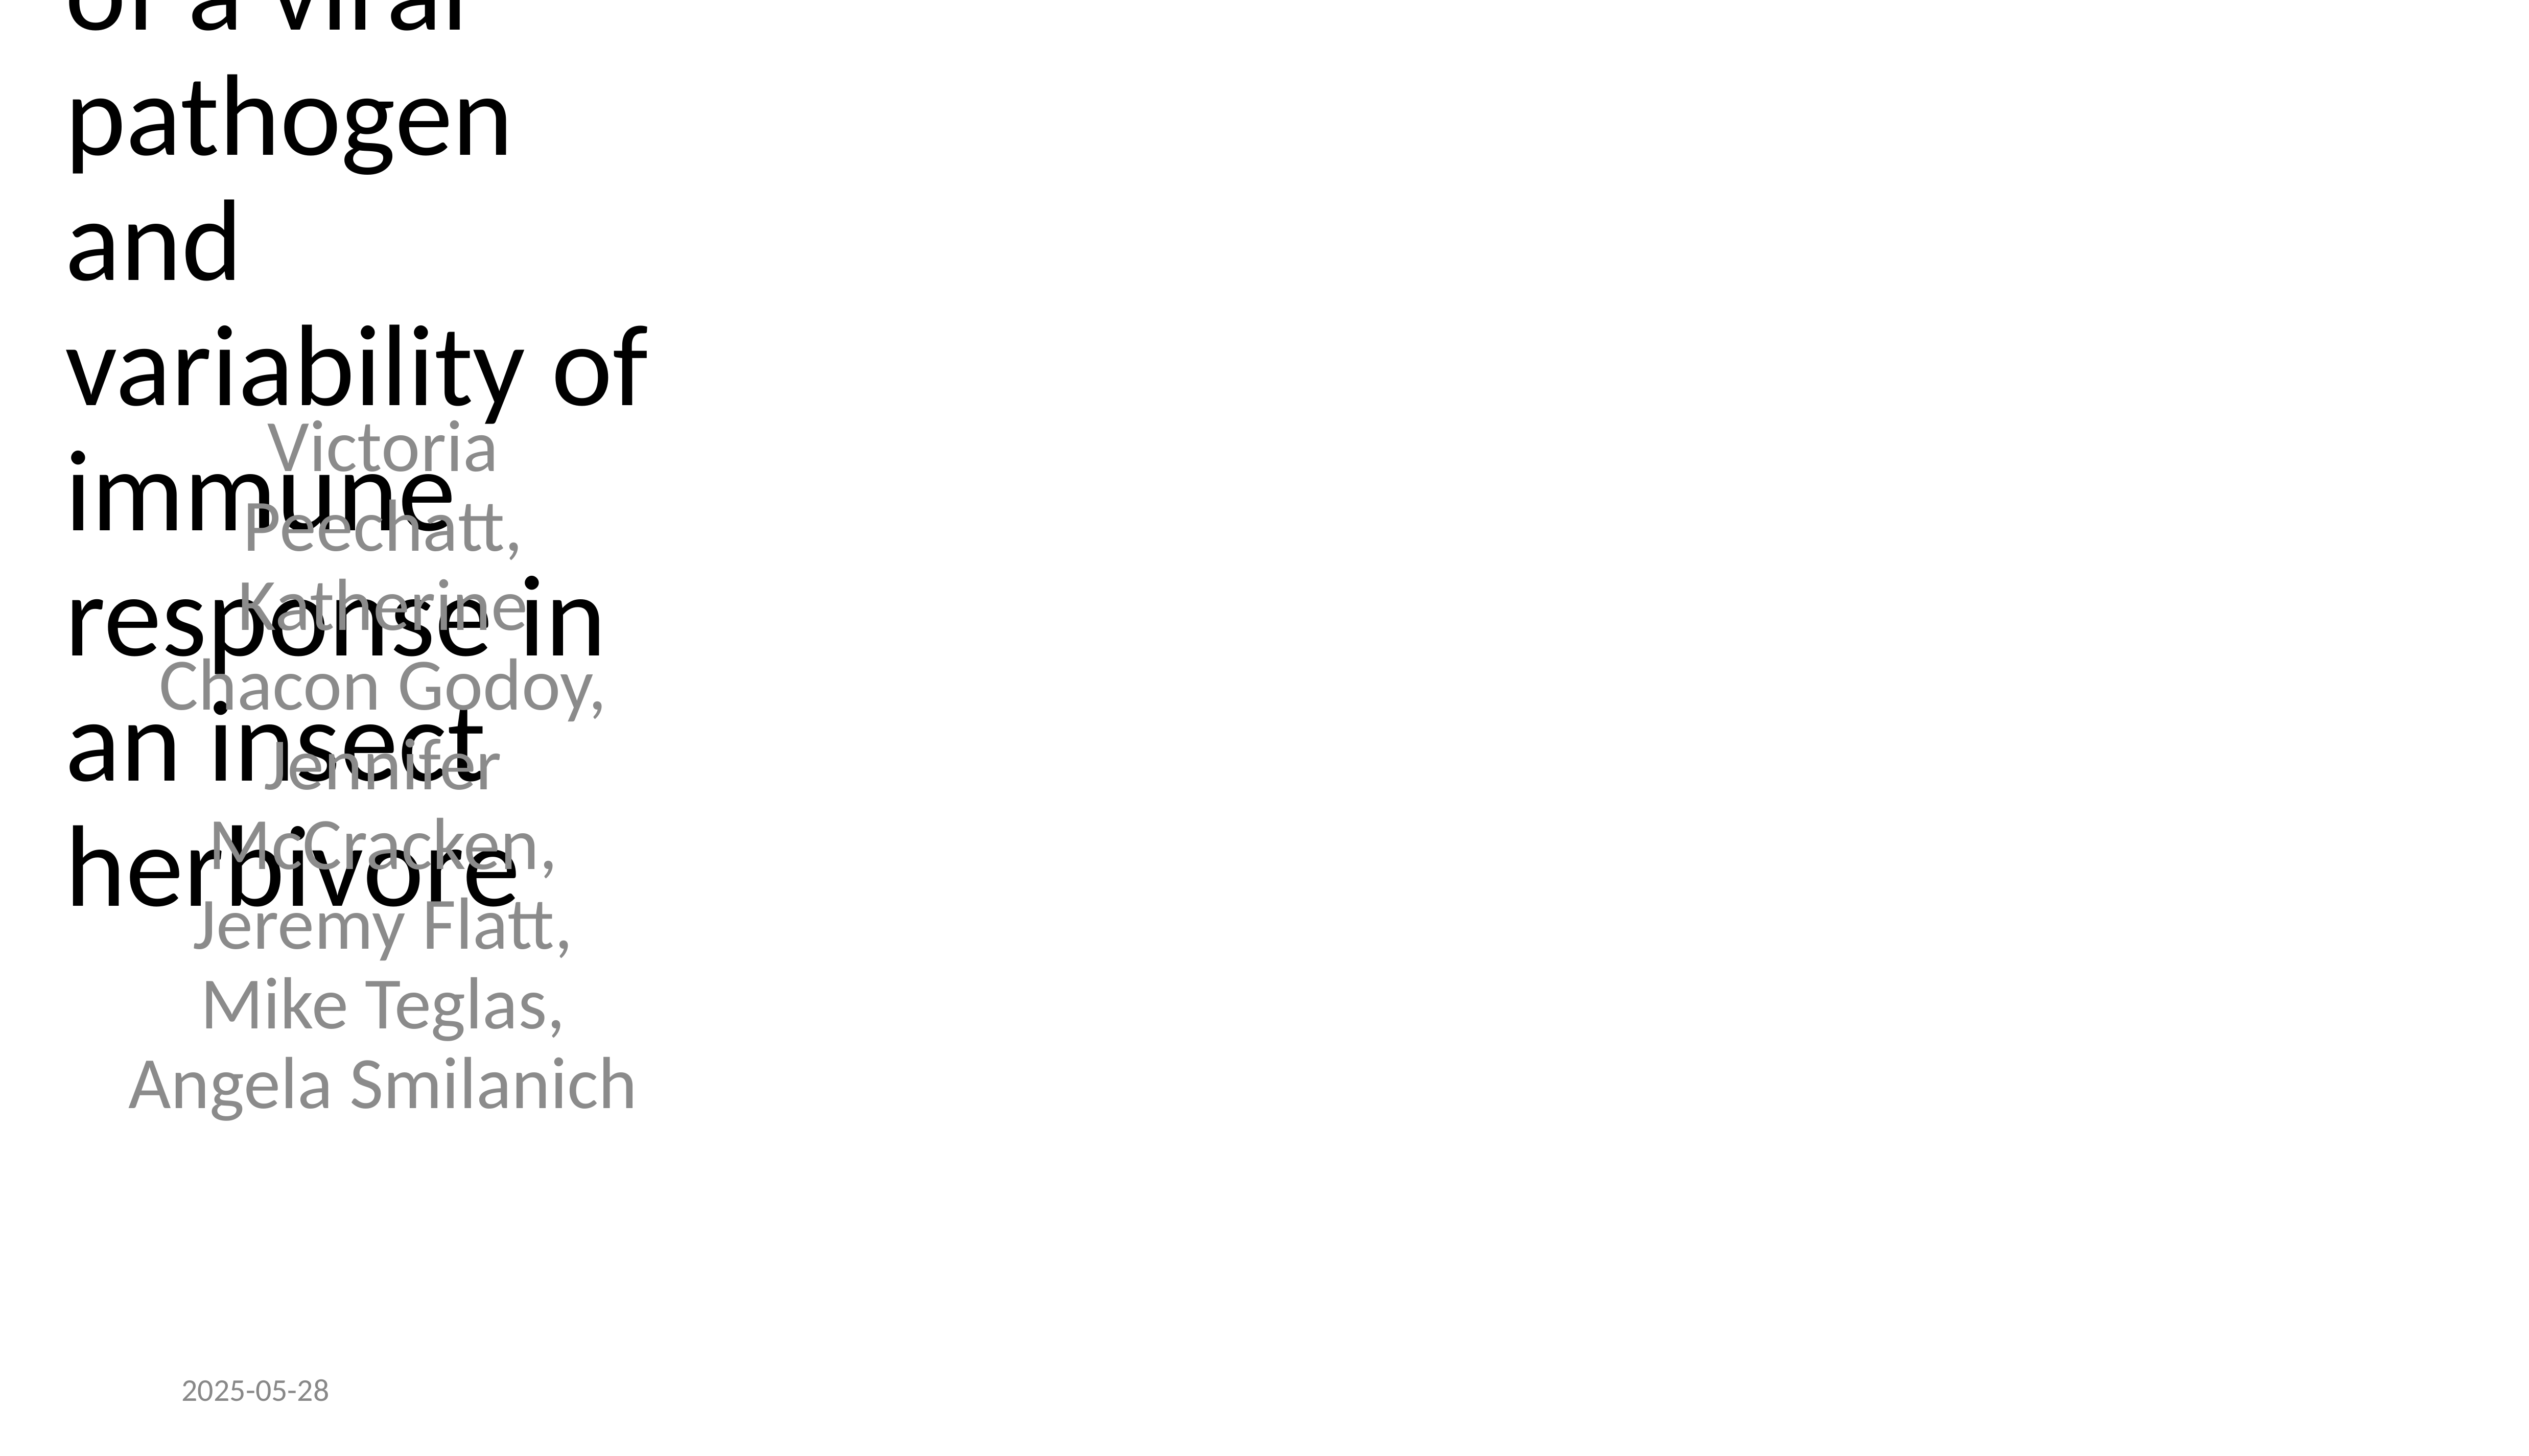

# Elevated temperatures increase the severity of a viral pathogen and variability of immune response in an insect herbivore
Victoria Peechatt, Katherine Chacon Godoy, Jennifer McCracken, Jeremy Flatt, Mike Teglas, Angela Smilanich
2025-05-28